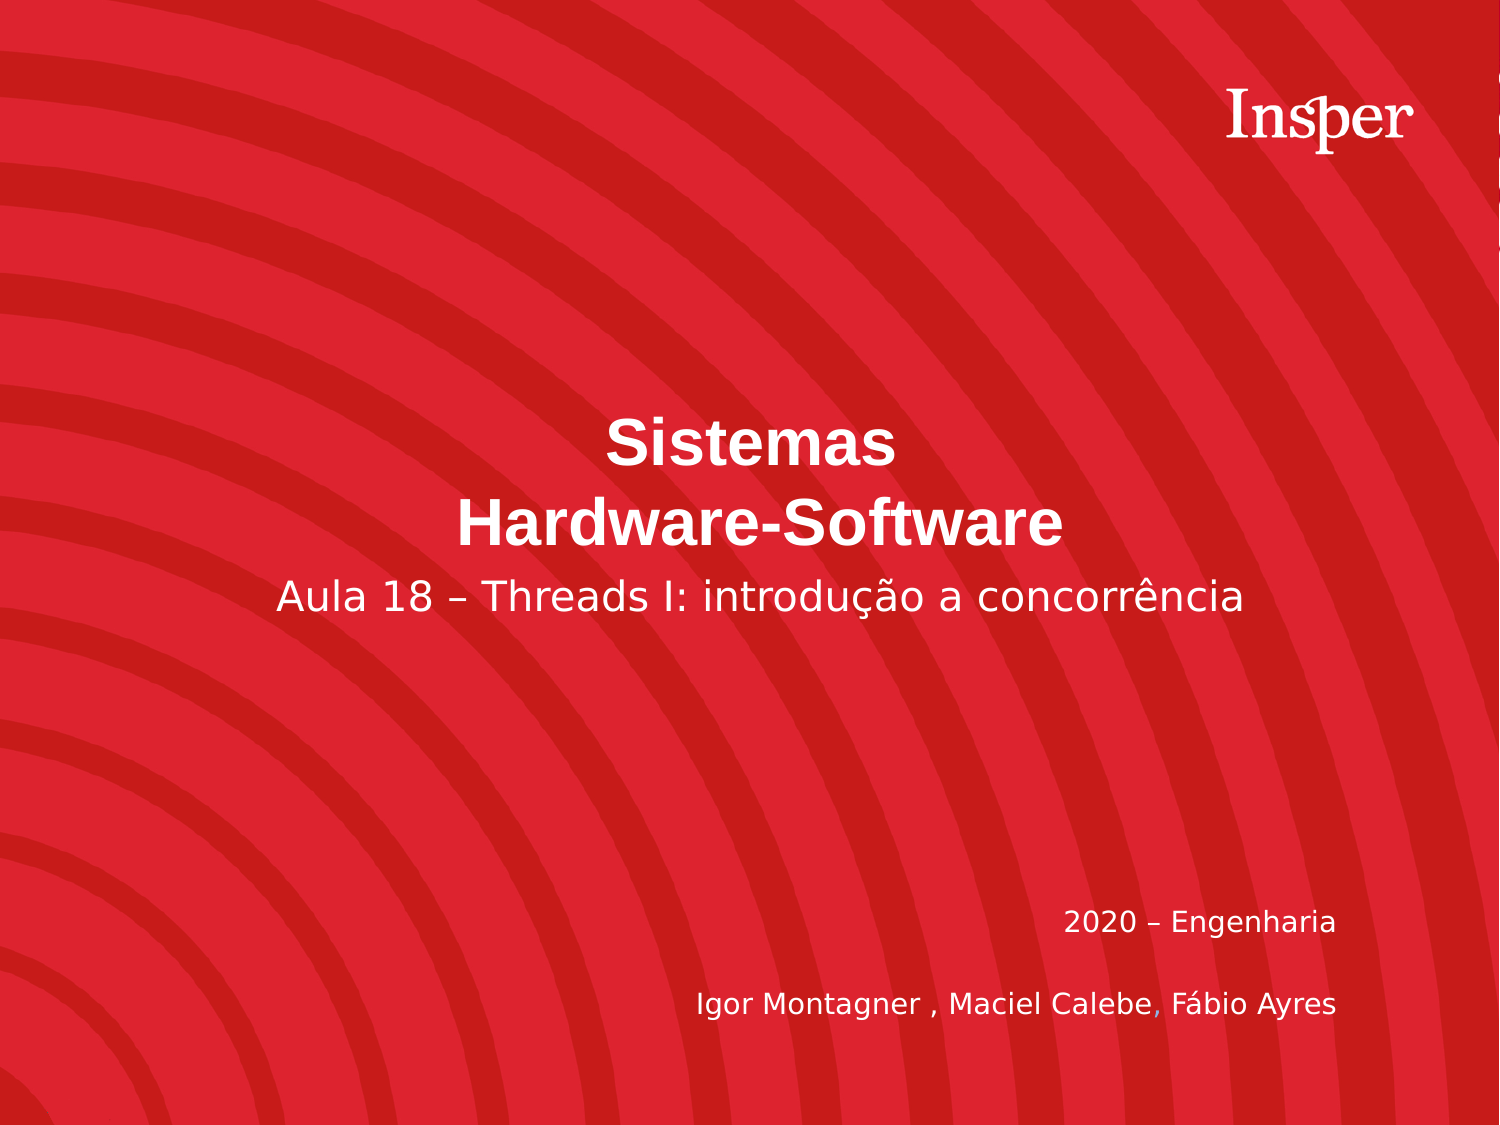

Sistemas
Hardware-Software
Aula 18 – Threads I: introdução a concorrência
2020 – Engenharia

Igor Montagner , Maciel Calebe, Fábio Ayres